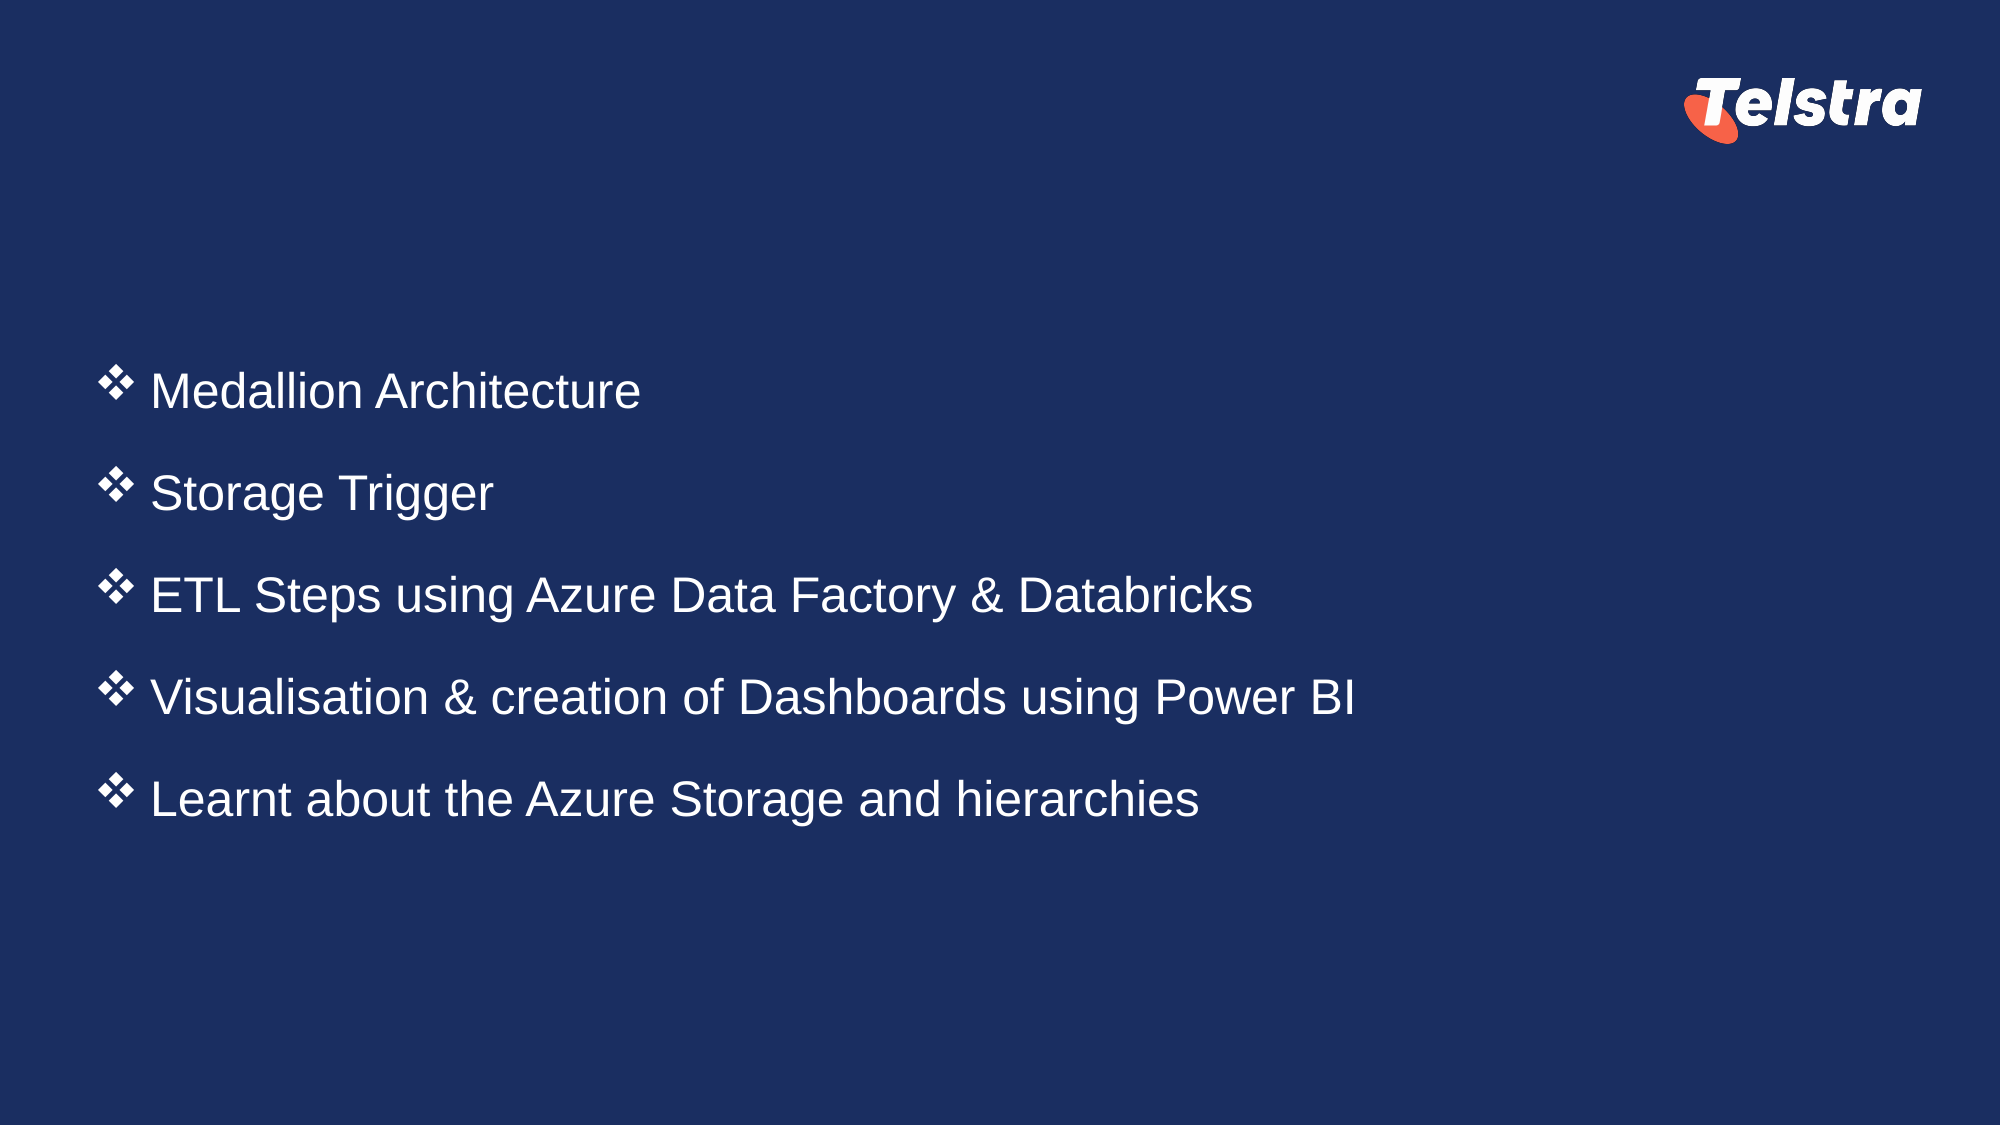

Medallion Architecture

Storage Trigger

ETL Steps using Azure Data Factory & Databricks

Visualisation & creation of Dashboards using Power BI

Learnt about the Azure Storage and hierarchies